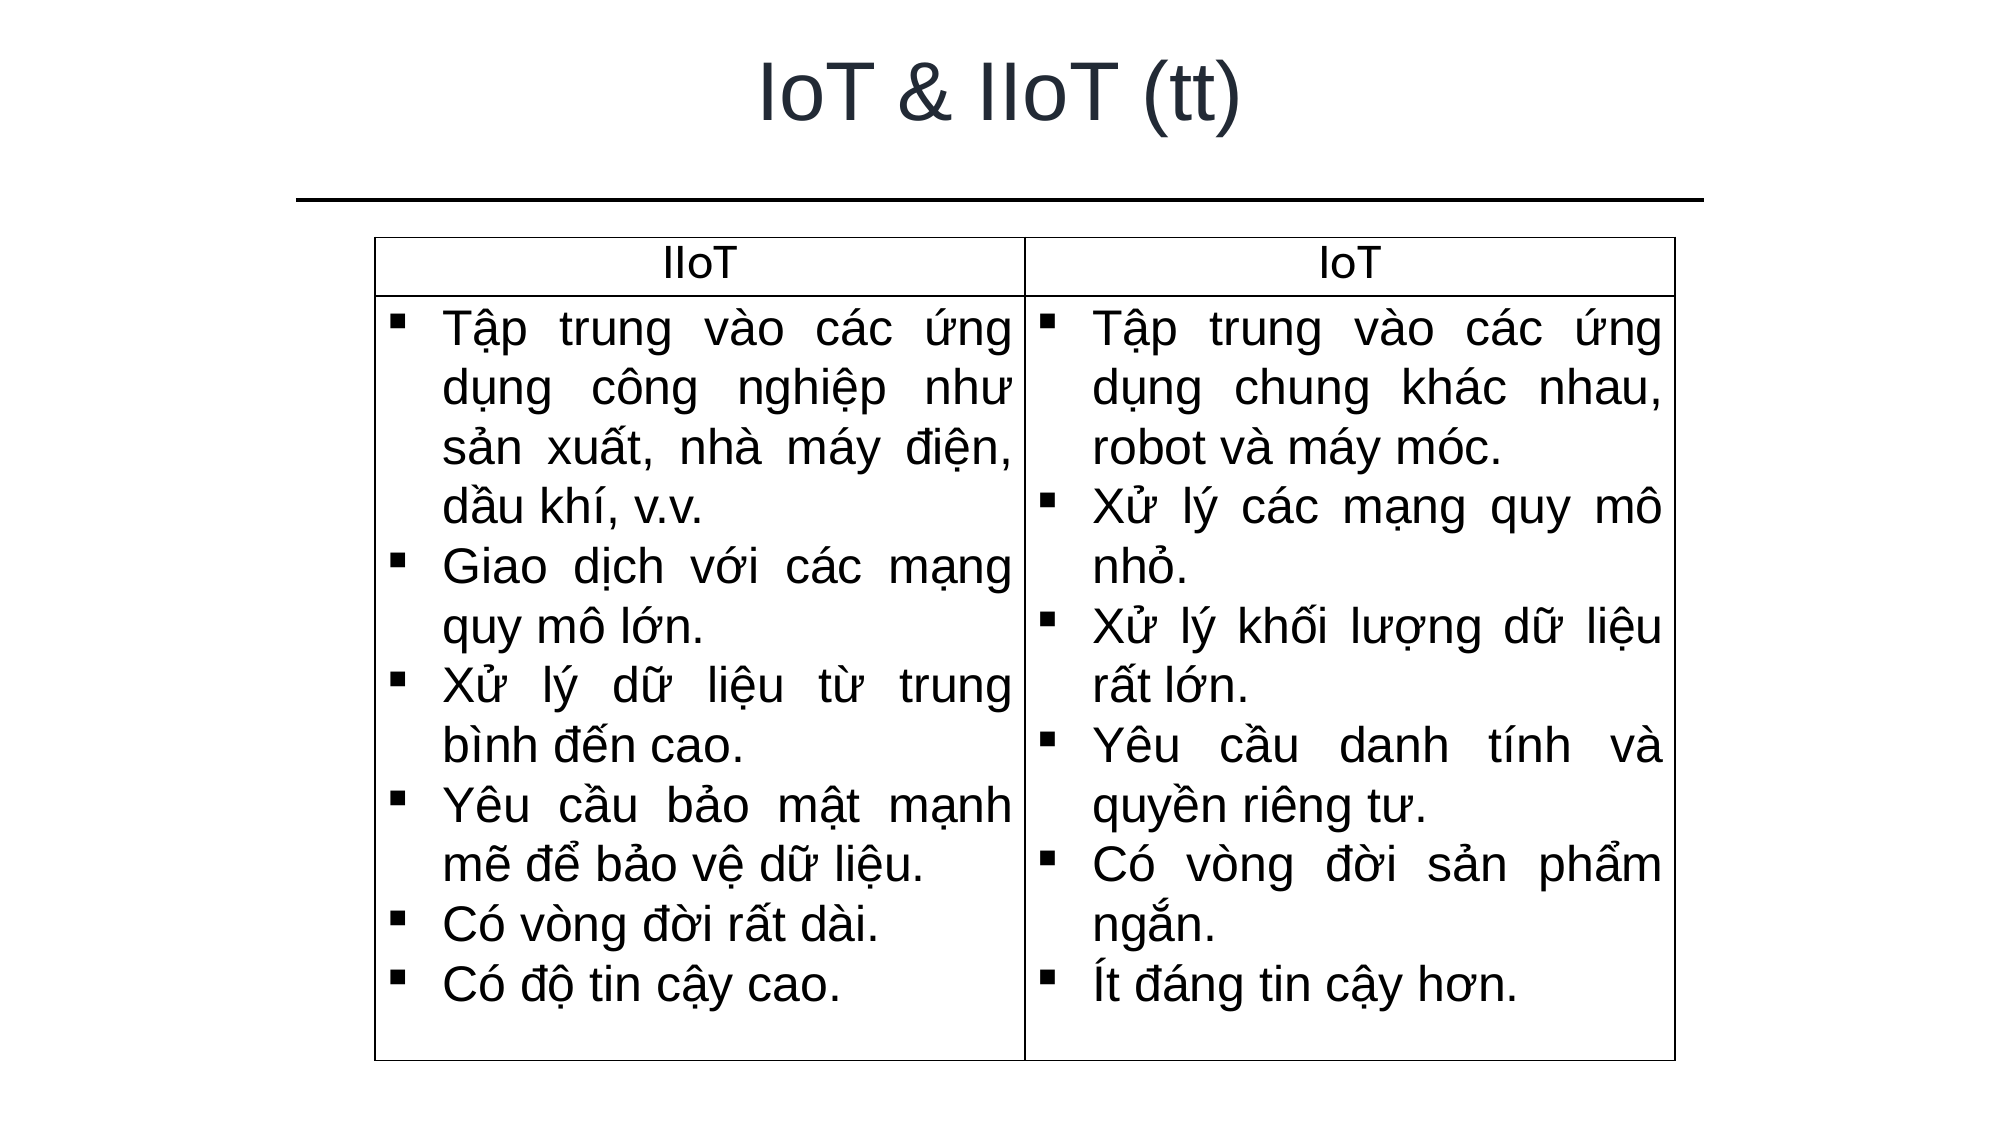

# IoT & IIoT (tt)
| IIoT | IoT |
| --- | --- |
| Tập trung vào các ứng dụng công nghiệp như sản xuất, nhà máy điện, dầu khí, v.v. Giao dịch với các mạng quy mô lớn. Xử lý dữ liệu từ trung bình đến cao. Yêu cầu bảo mật mạnh mẽ để bảo vệ dữ liệu. Có vòng đời rất dài. Có độ tin cậy cao. | Tập trung vào các ứng dụng chung khác nhau, robot và máy móc. Xử lý các mạng quy mô nhỏ. Xử lý khối lượng dữ liệu rất lớn. Yêu cầu danh tính và quyền riêng tư. Có vòng đời sản phẩm ngắn. Ít đáng tin cậy hơn. |